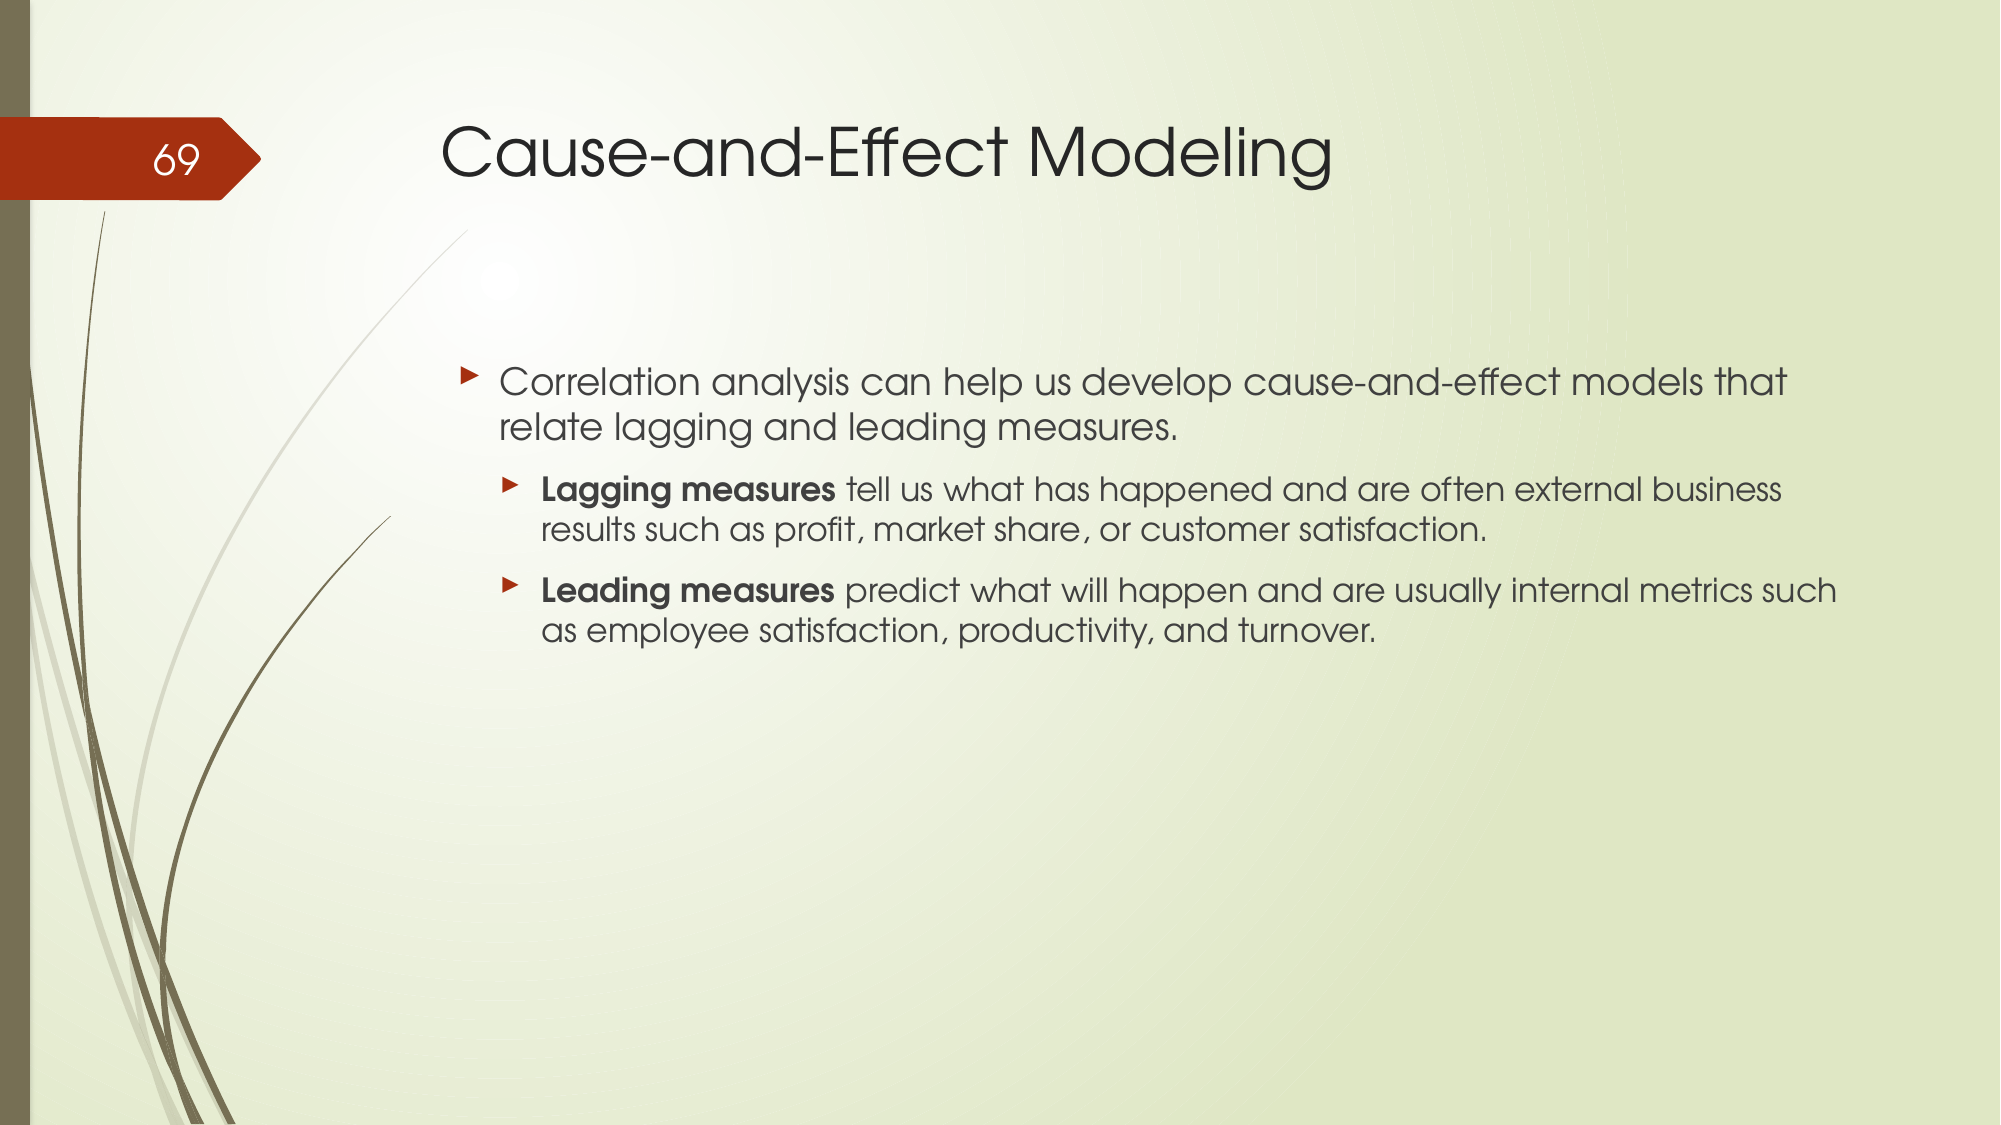

# Cause-and-Effect Modeling
69
Correlation analysis can help us develop cause-and-effect models that relate lagging and leading measures.
Lagging measures tell us what has happened and are often external business results such as profit, market share, or customer satisfaction.
Leading measures predict what will happen and are usually internal metrics such as employee satisfaction, productivity, and turnover.